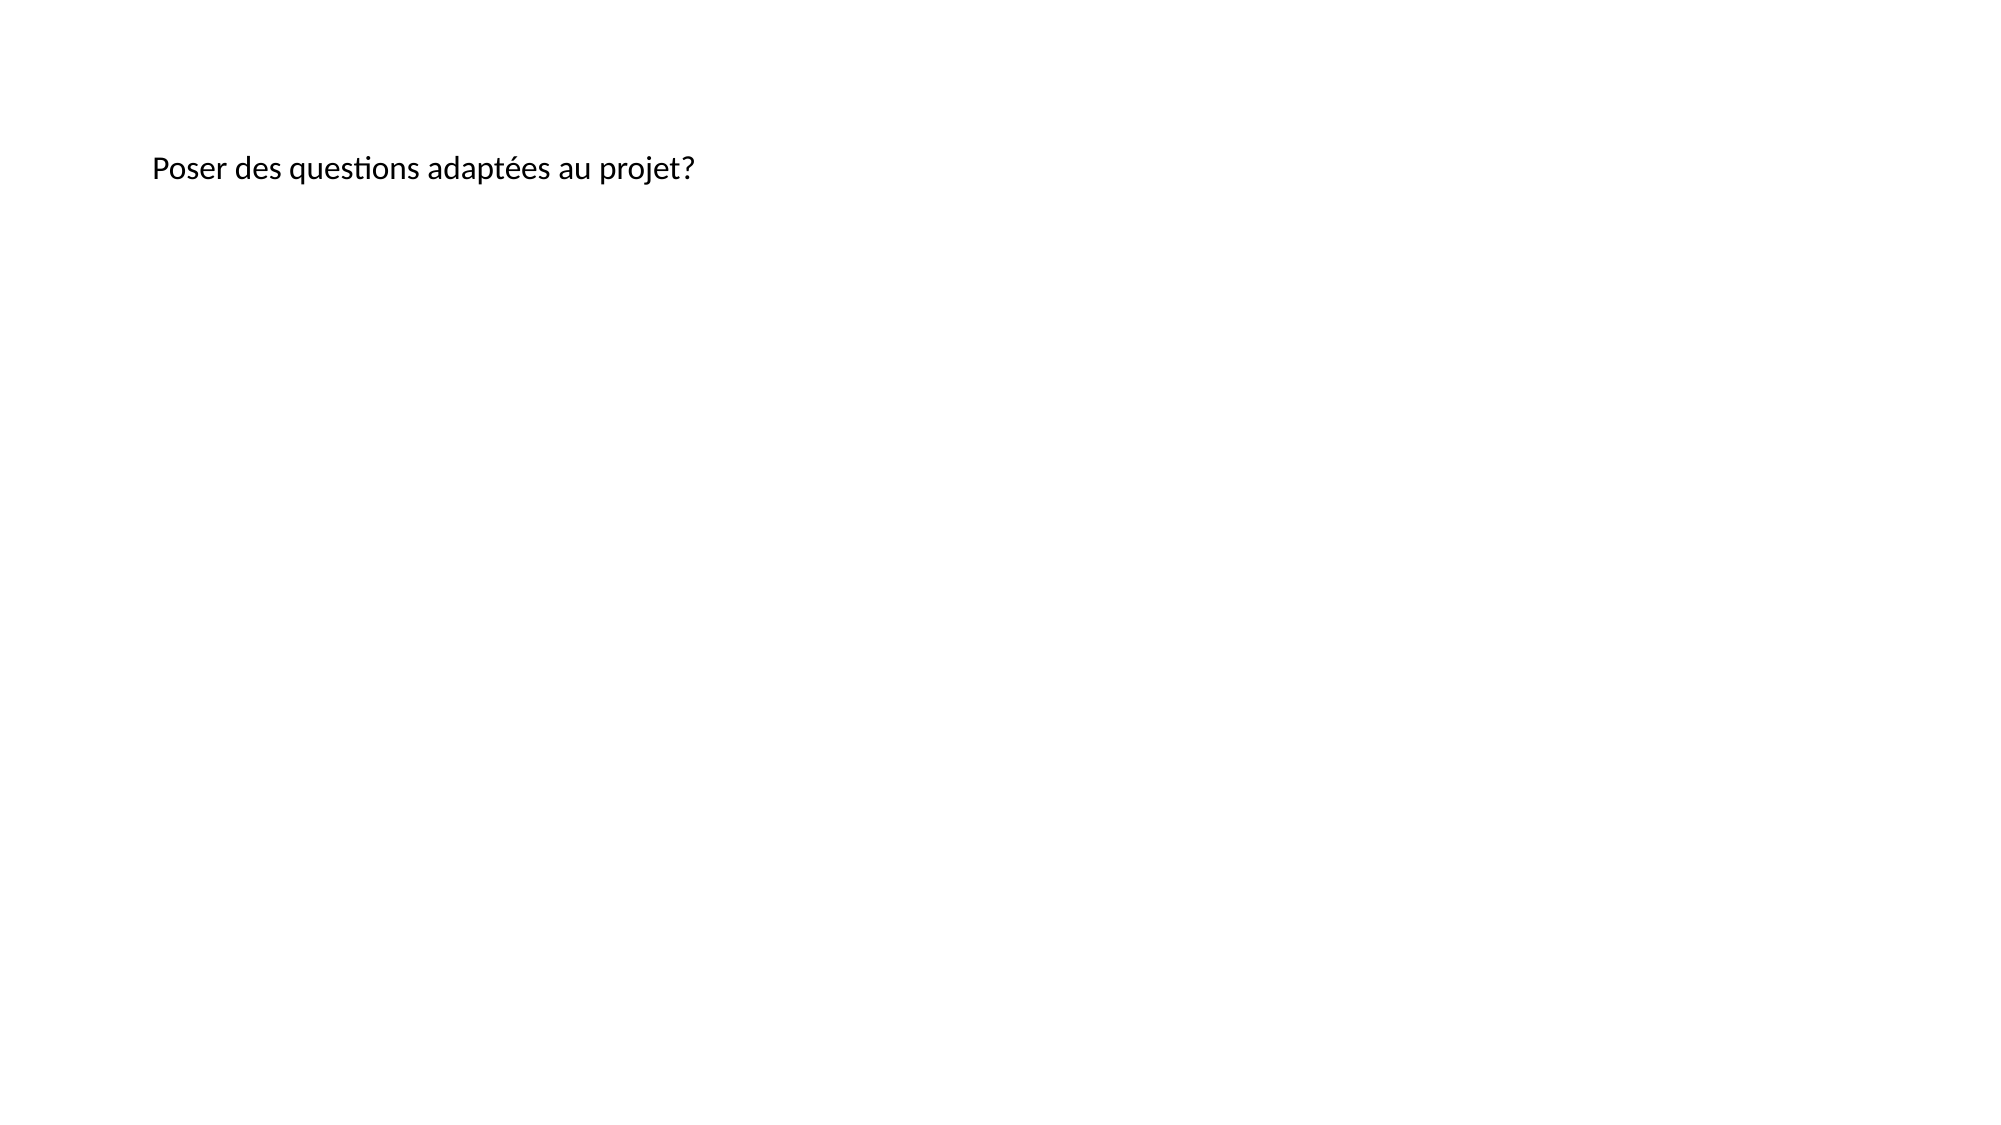

# Poser des questions adaptées au projet?